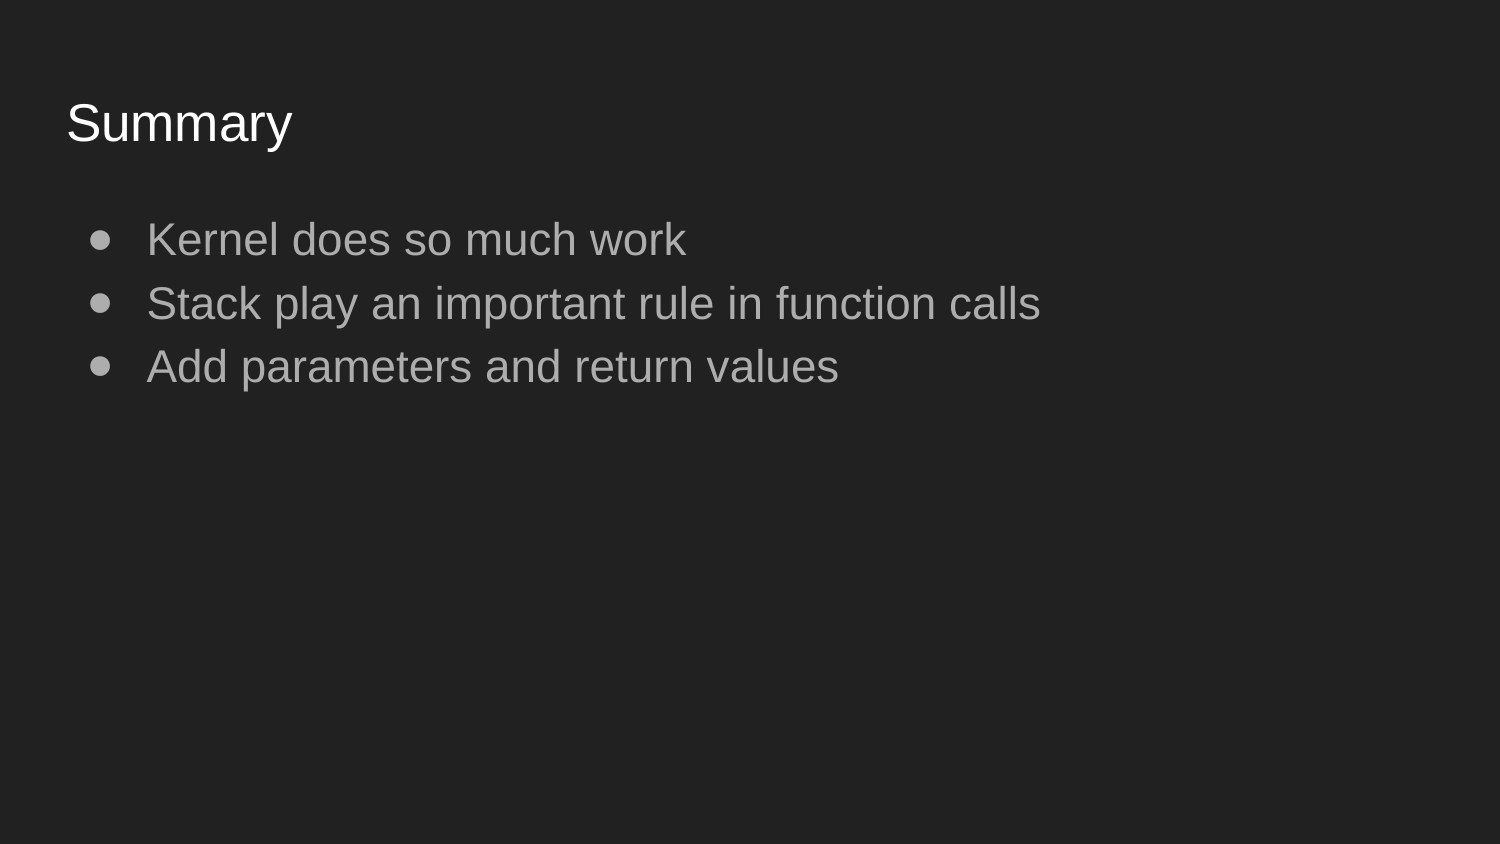

# Summary
Kernel does so much work
Stack play an important rule in function calls
Add parameters and return values